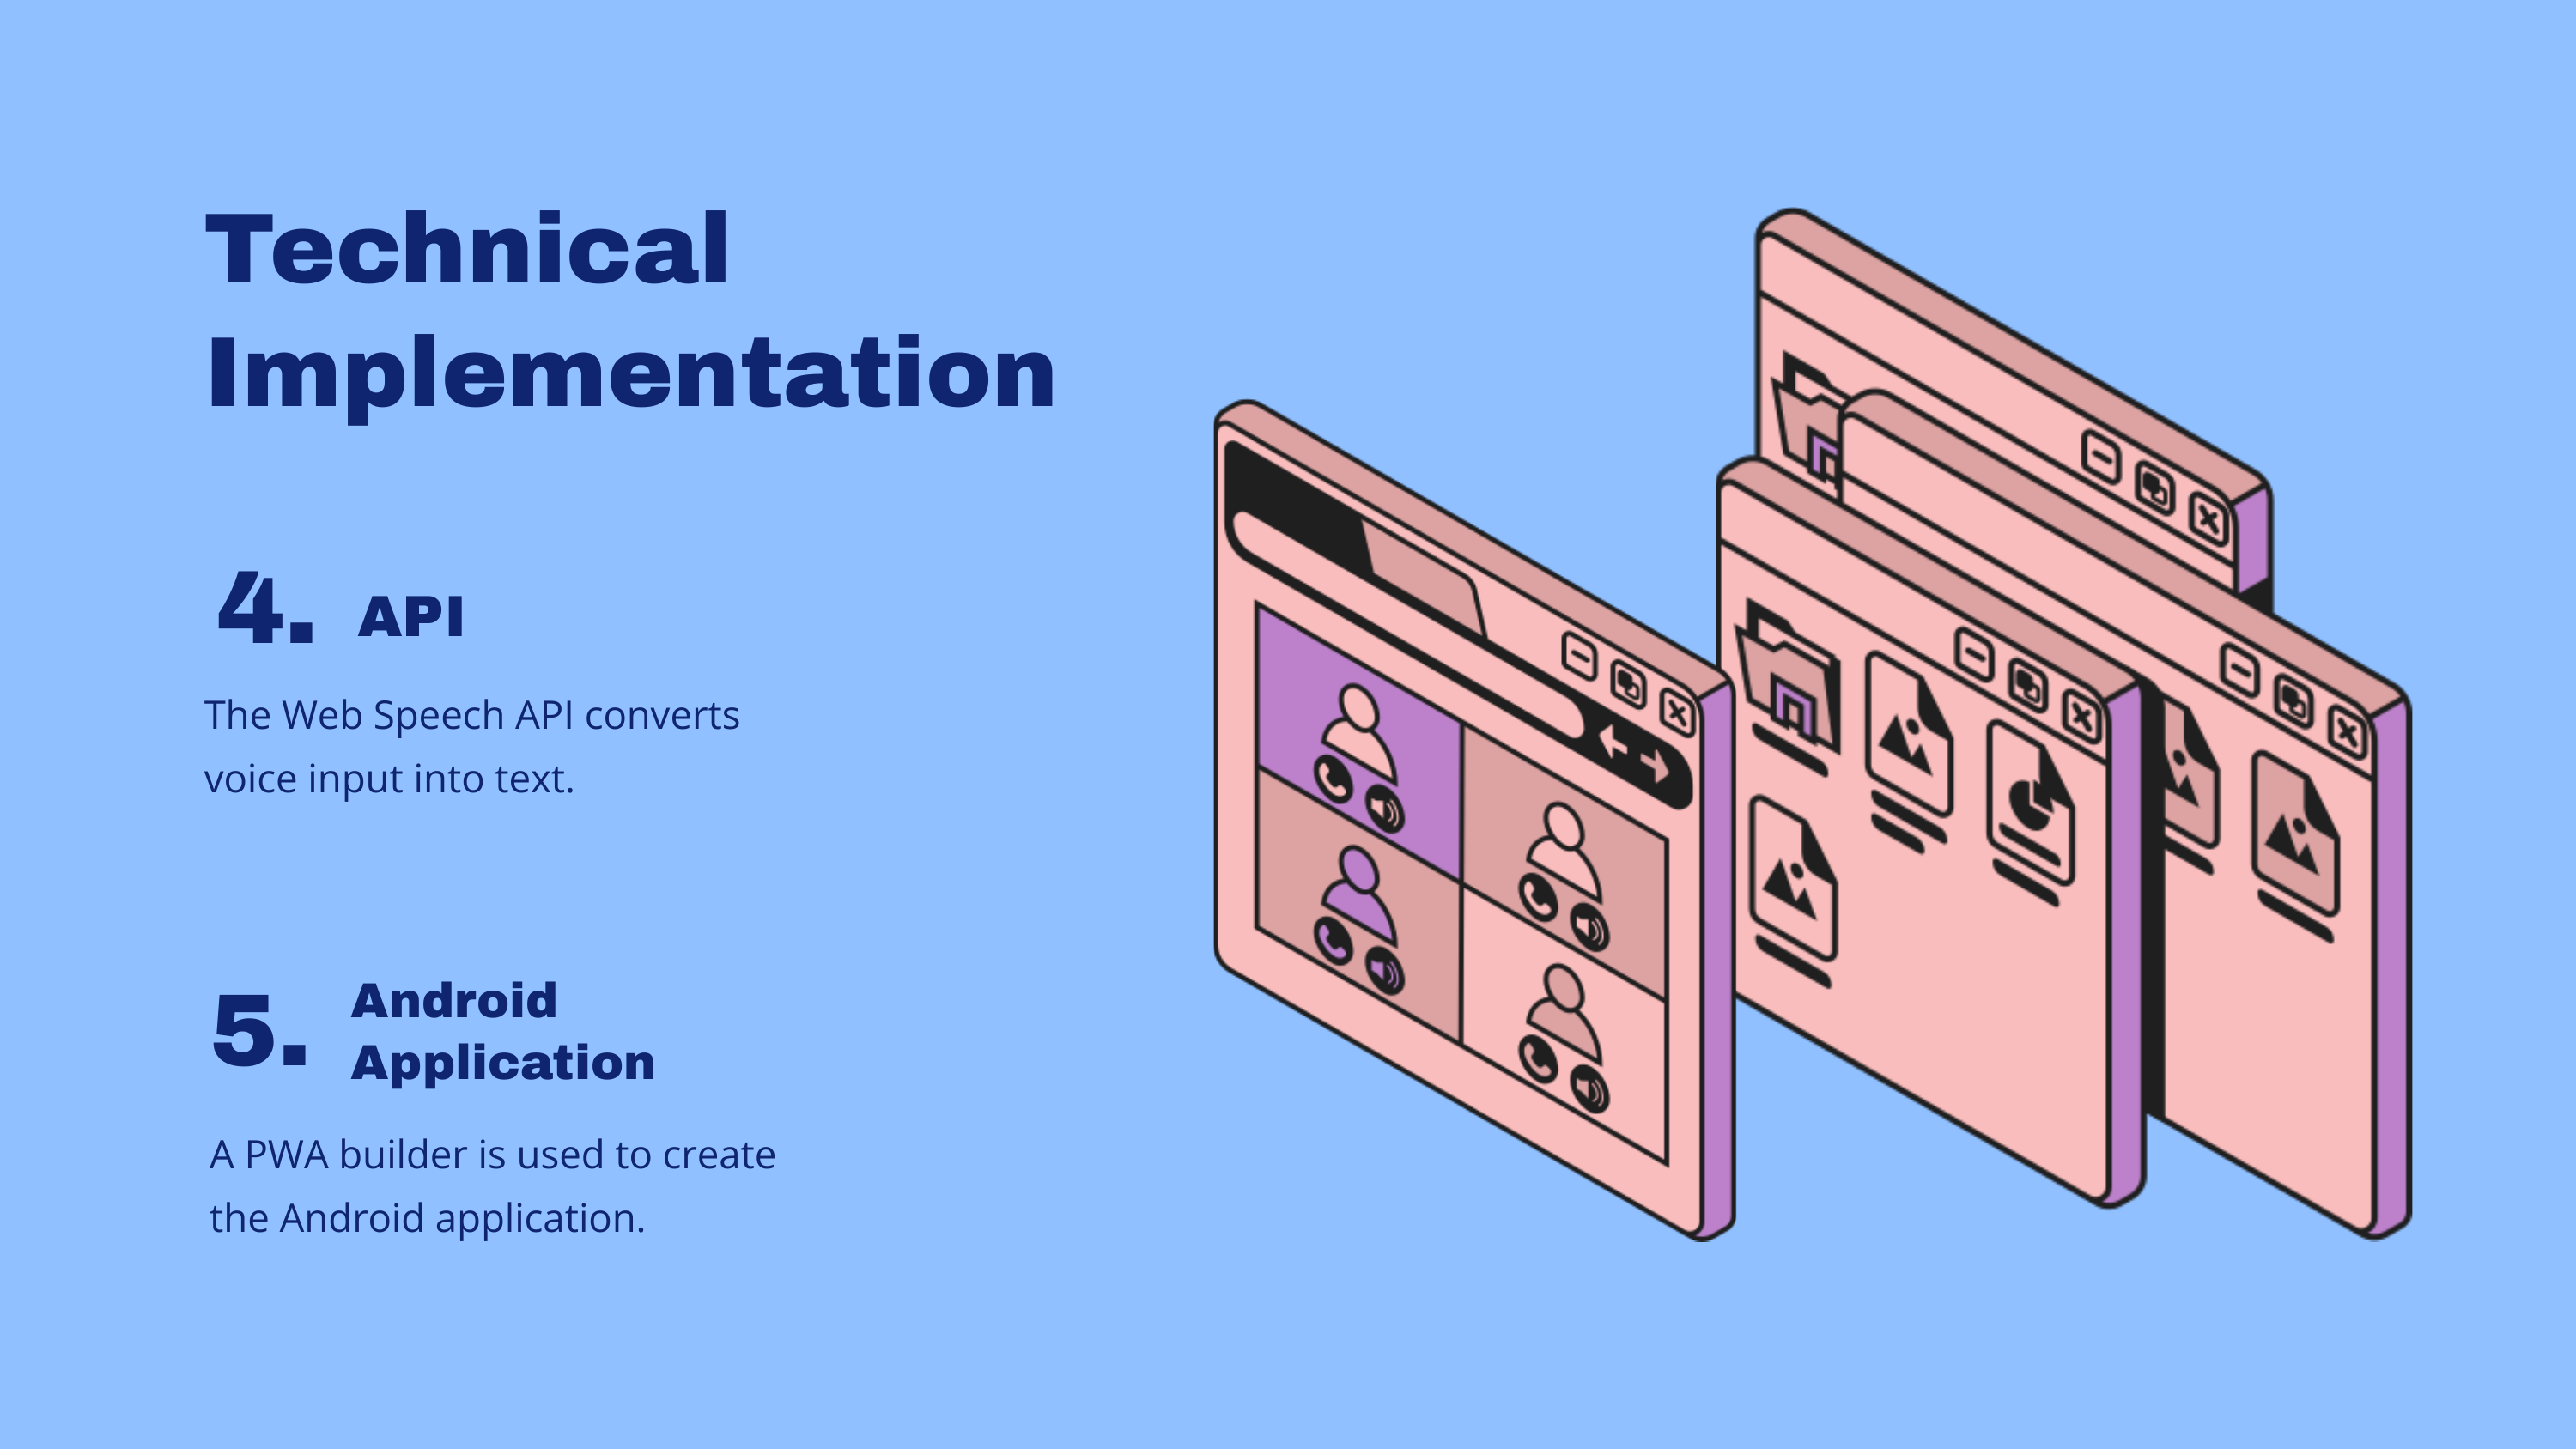

Technical Implementation

4.
API
The Web Speech API converts voice input into text.

Android Application
5.
A PWA builder is used to create the Android application.